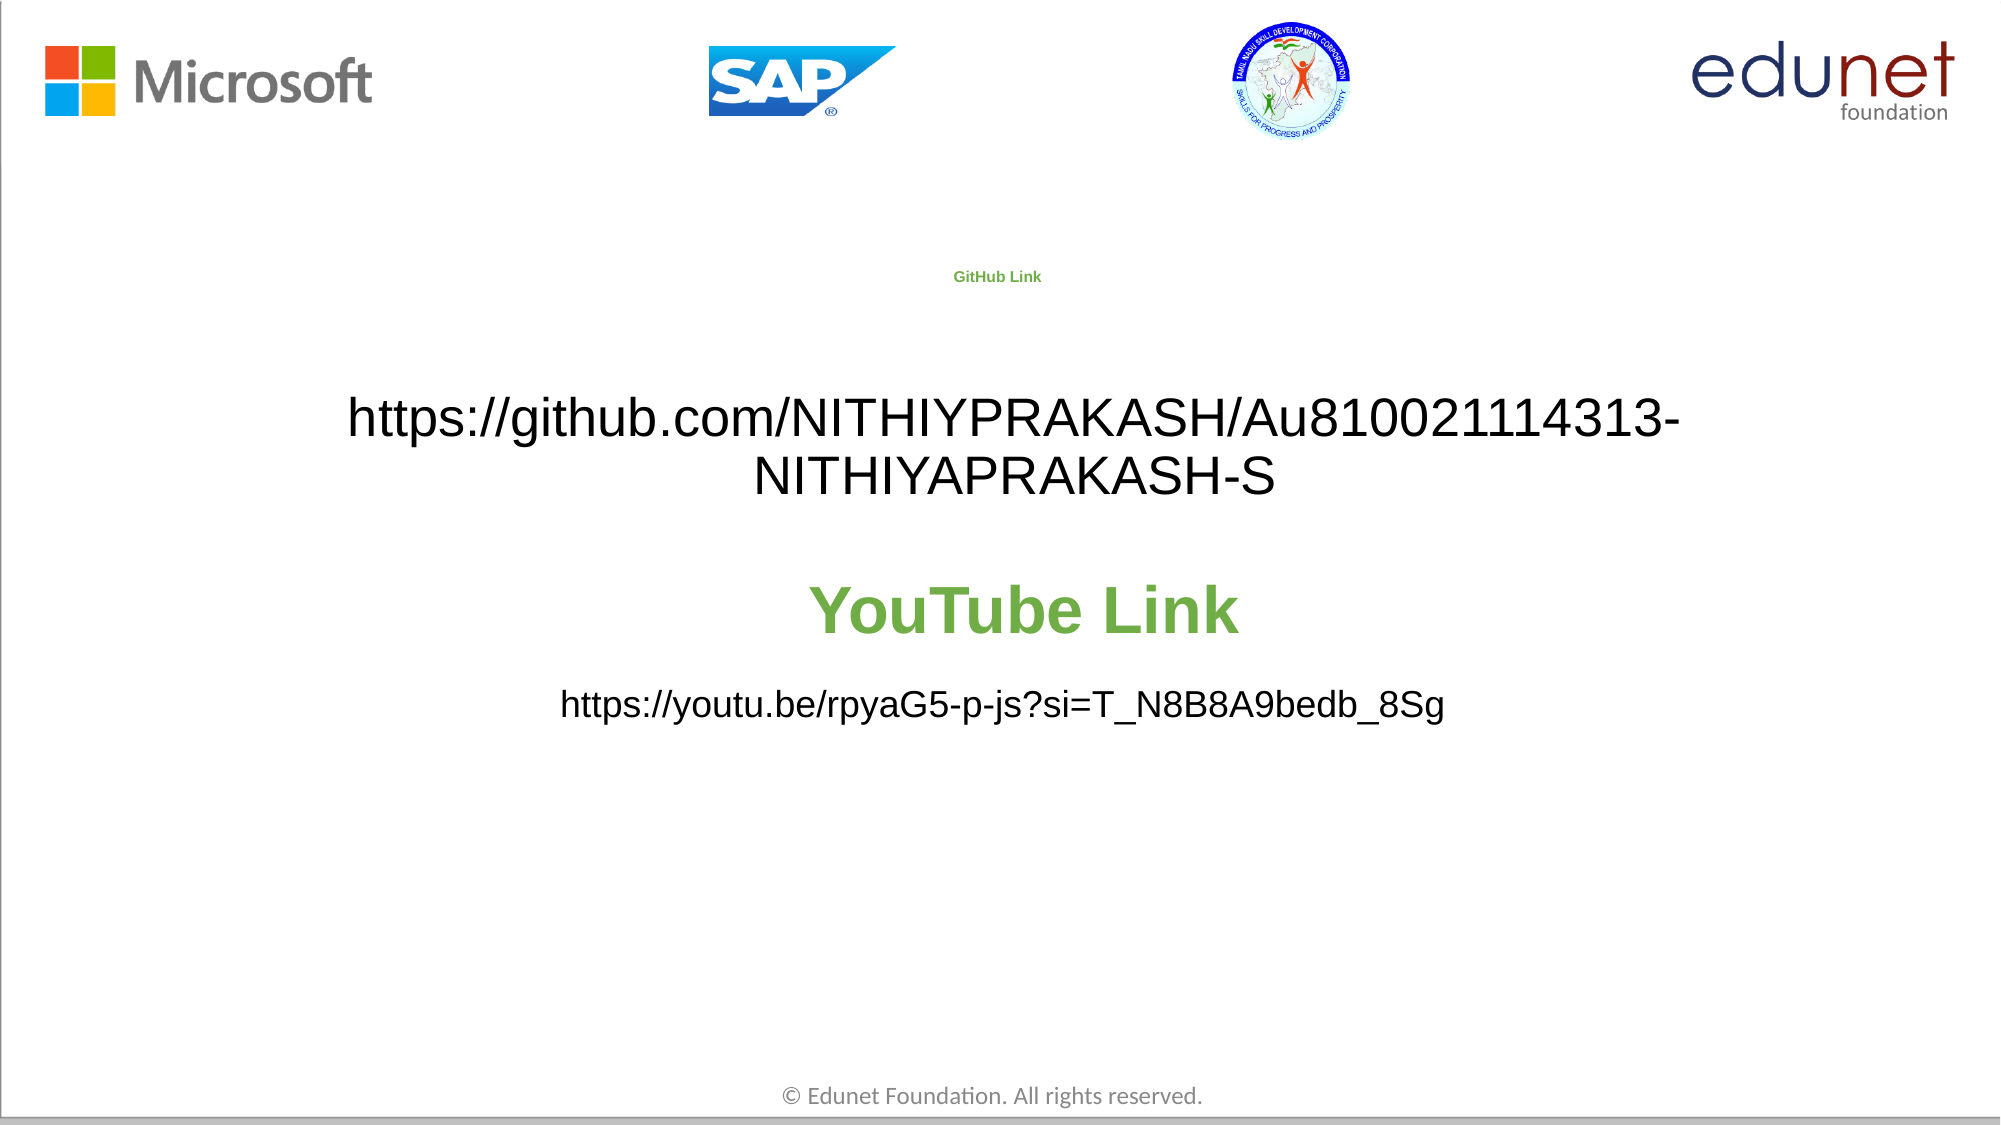

# GitHub Link
https://github.com/NITHIYPRAKASH/Au810021114313-NITHIYAPRAKASH-S
YouTube Link
https://youtu.be/rpyaG5-p-js?si=T_N8B8A9bedb_8Sg
© Edunet Foundation. All rights reserved.